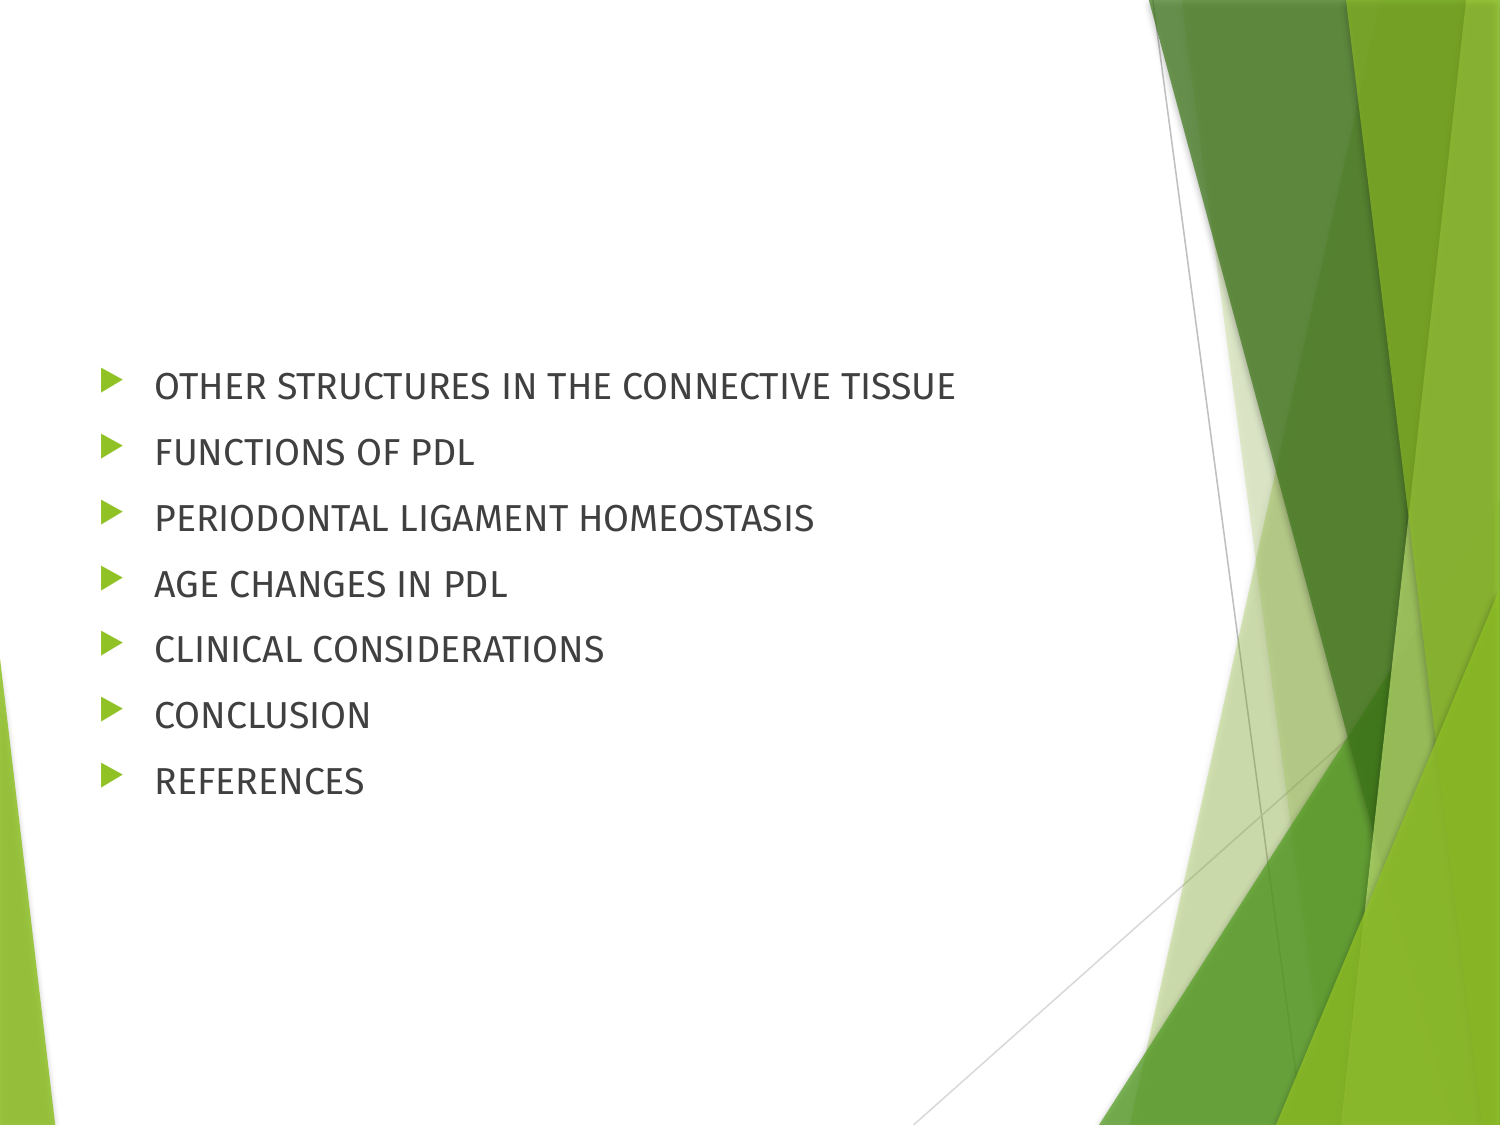

#
OTHER STRUCTURES IN THE CONNECTIVE TISSUE
FUNCTIONS OF PDL
PERIODONTAL LIGAMENT HOMEOSTASIS
AGE CHANGES IN PDL
CLINICAL CONSIDERATIONS
CONCLUSION
REFERENCES